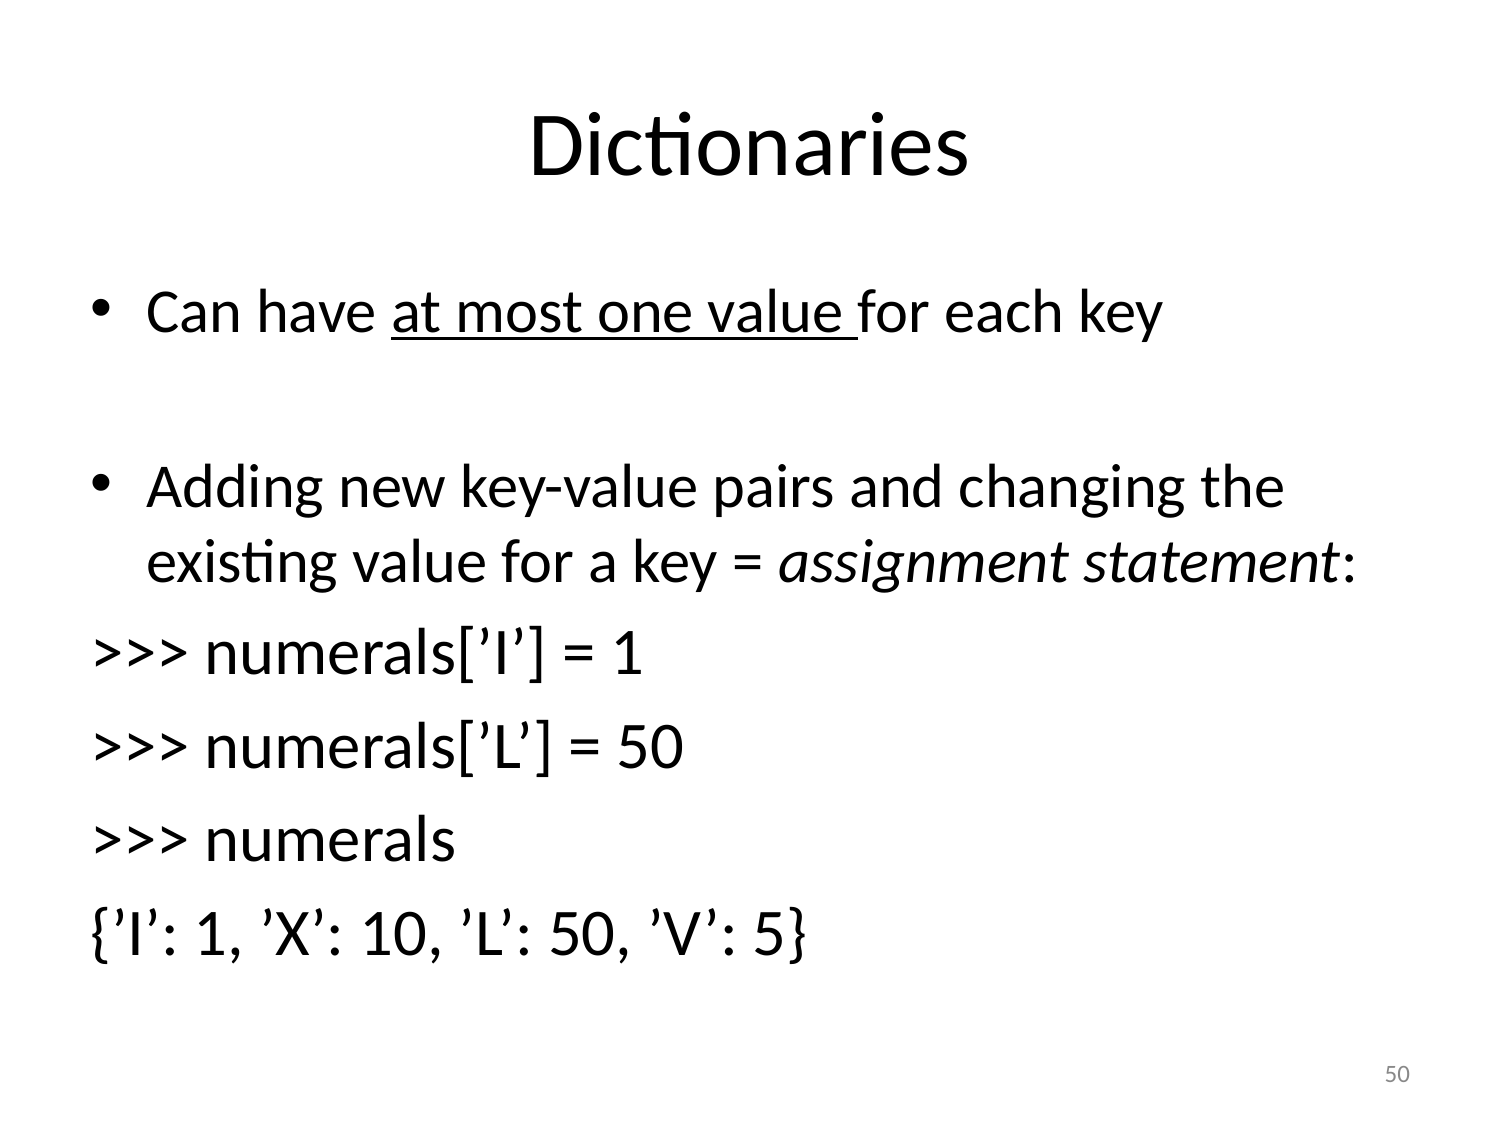

# Dictionaries
Can have at most one value for each key

Adding new key-value pairs and changing the existing value for a key = assignment statement:
>>> numerals[’I’] = 1
>>> numerals[’L’] = 50
>>> numerals
{’I’: 1, ’X’: 10, ’L’: 50, ’V’: 5}
50